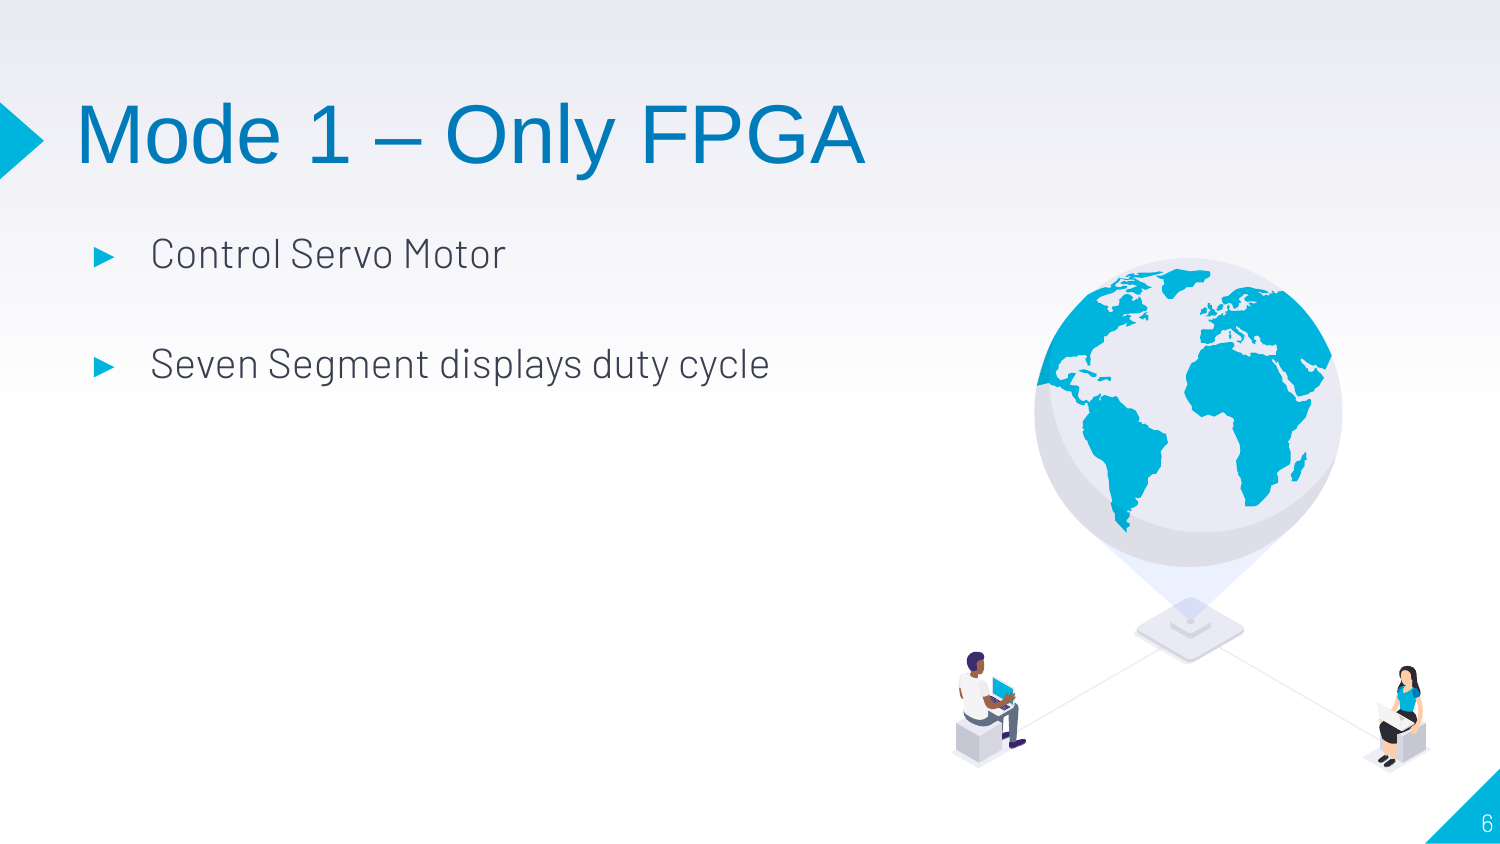

# Mode 1 – Only FPGA
Control Servo Motor

Seven Segment displays duty cycle

6